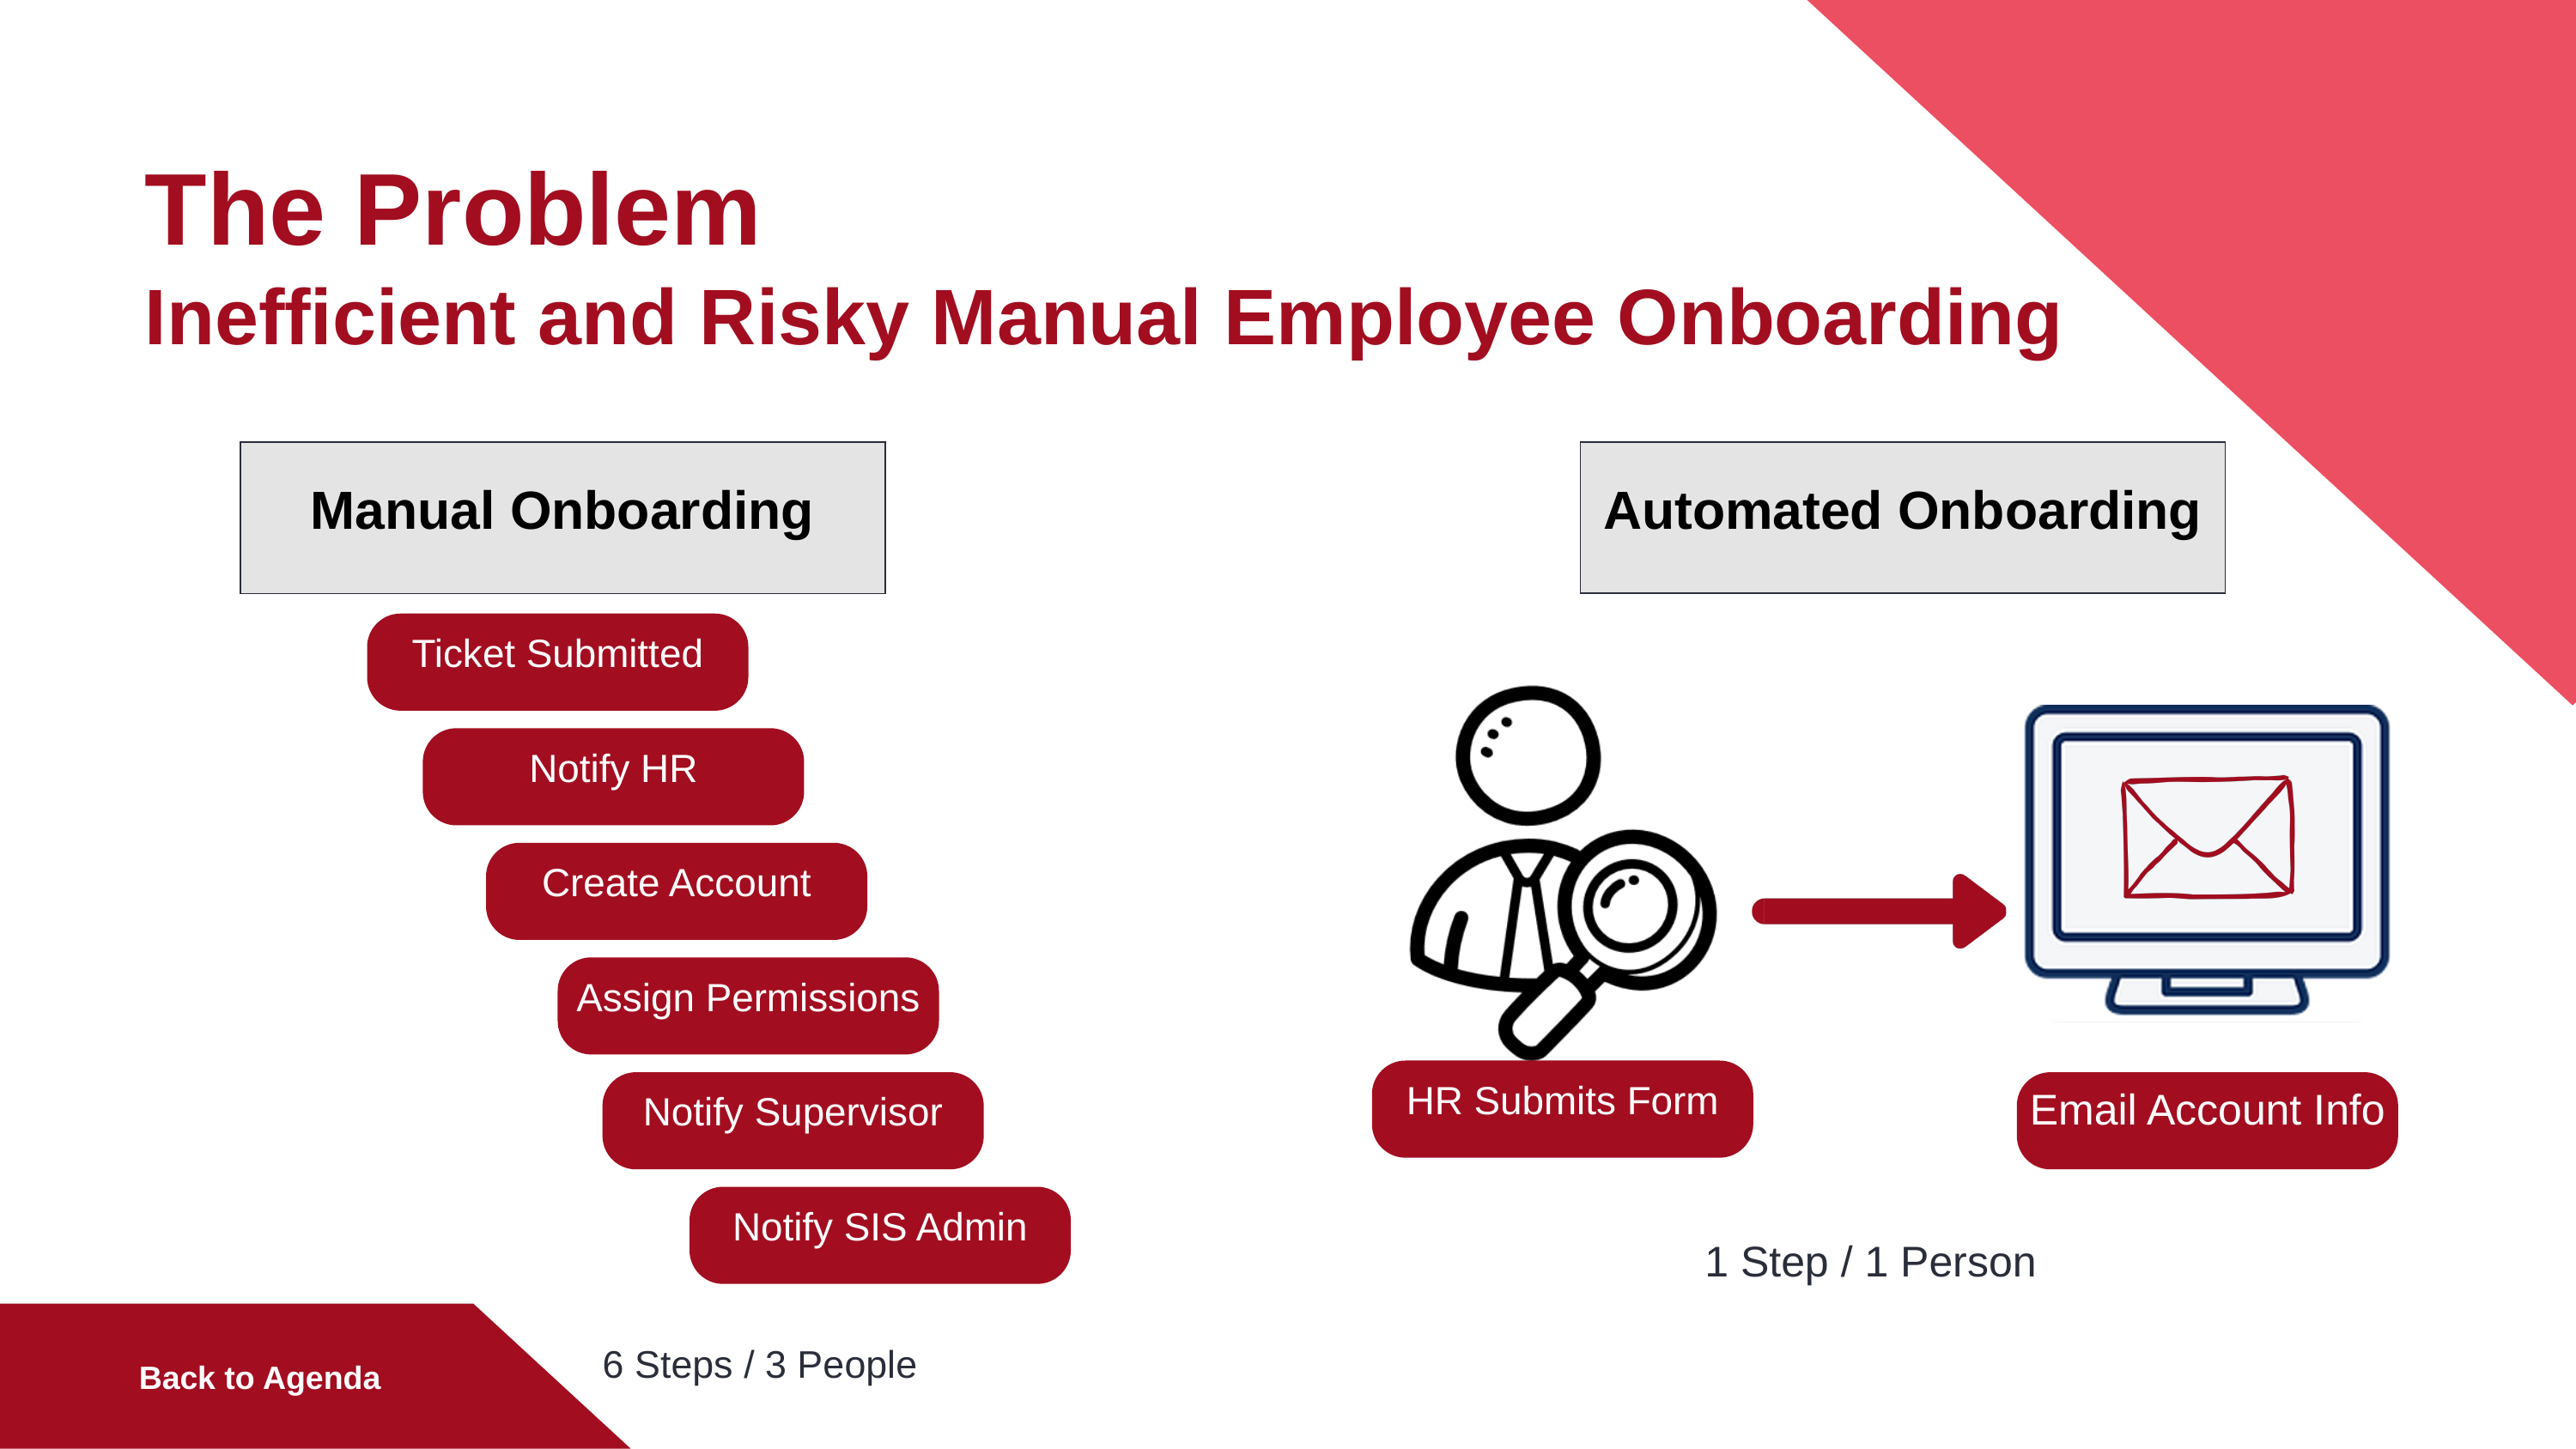

The Problem
Inefficient and Risky Manual Employee Onboarding

Automated Onboarding

Manual Onboarding

Ticket Submitted

HR Submits Form

Email Account Info

Notify HR

Create Account

Assign Permissions

Notify Supervisor

Notify SIS Admin
1 Step / 1 Person

Back to Agenda
6 Steps / 3 People